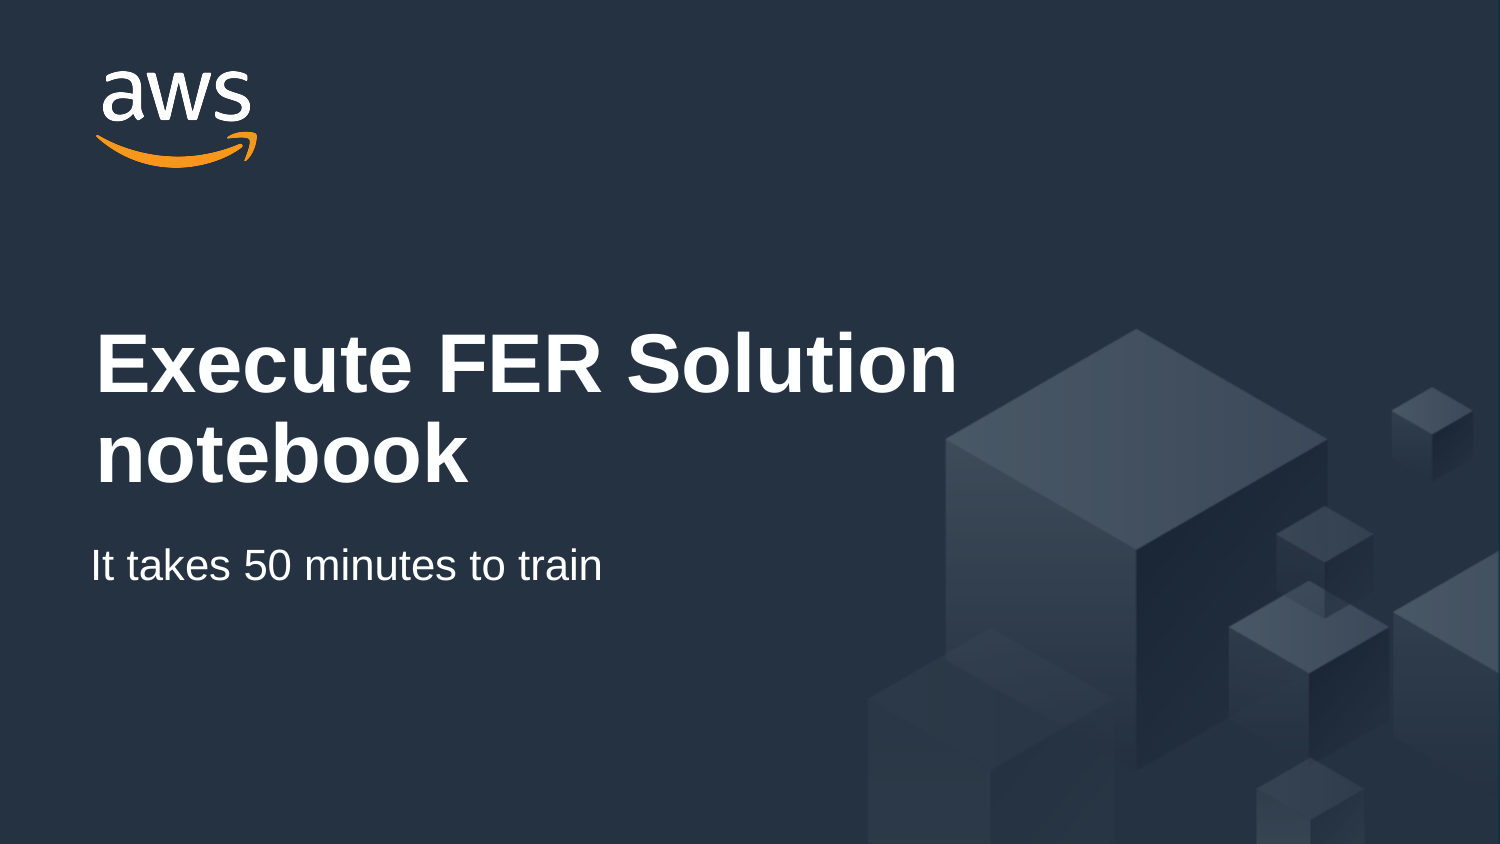

Execute FER Solution notebook
It takes 50 minutes to train